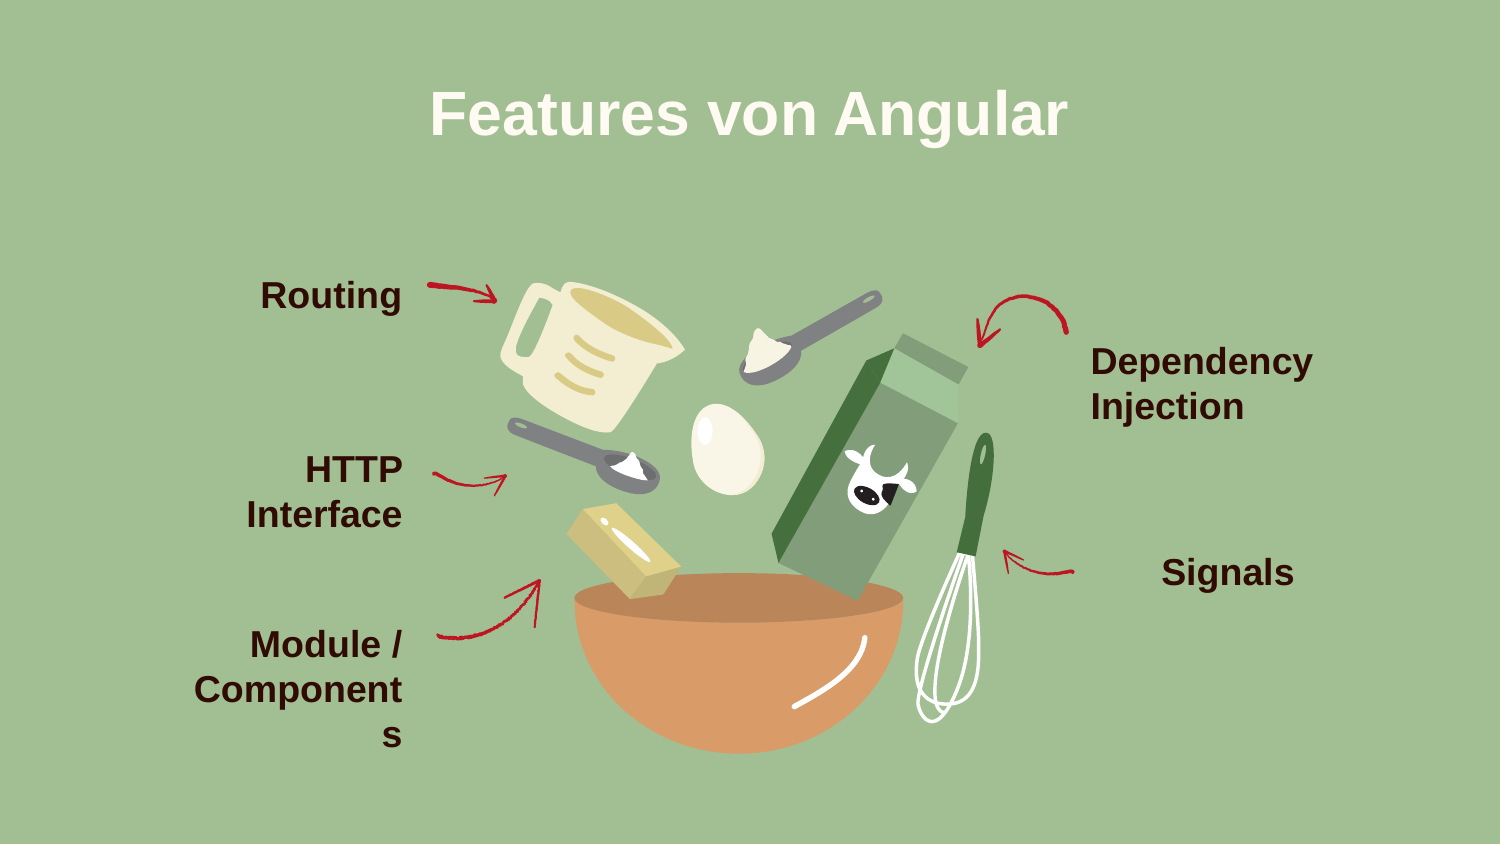

# Features von Angular
Routing

Dependency Injection

HTTP Interface

Signals

Module / Components